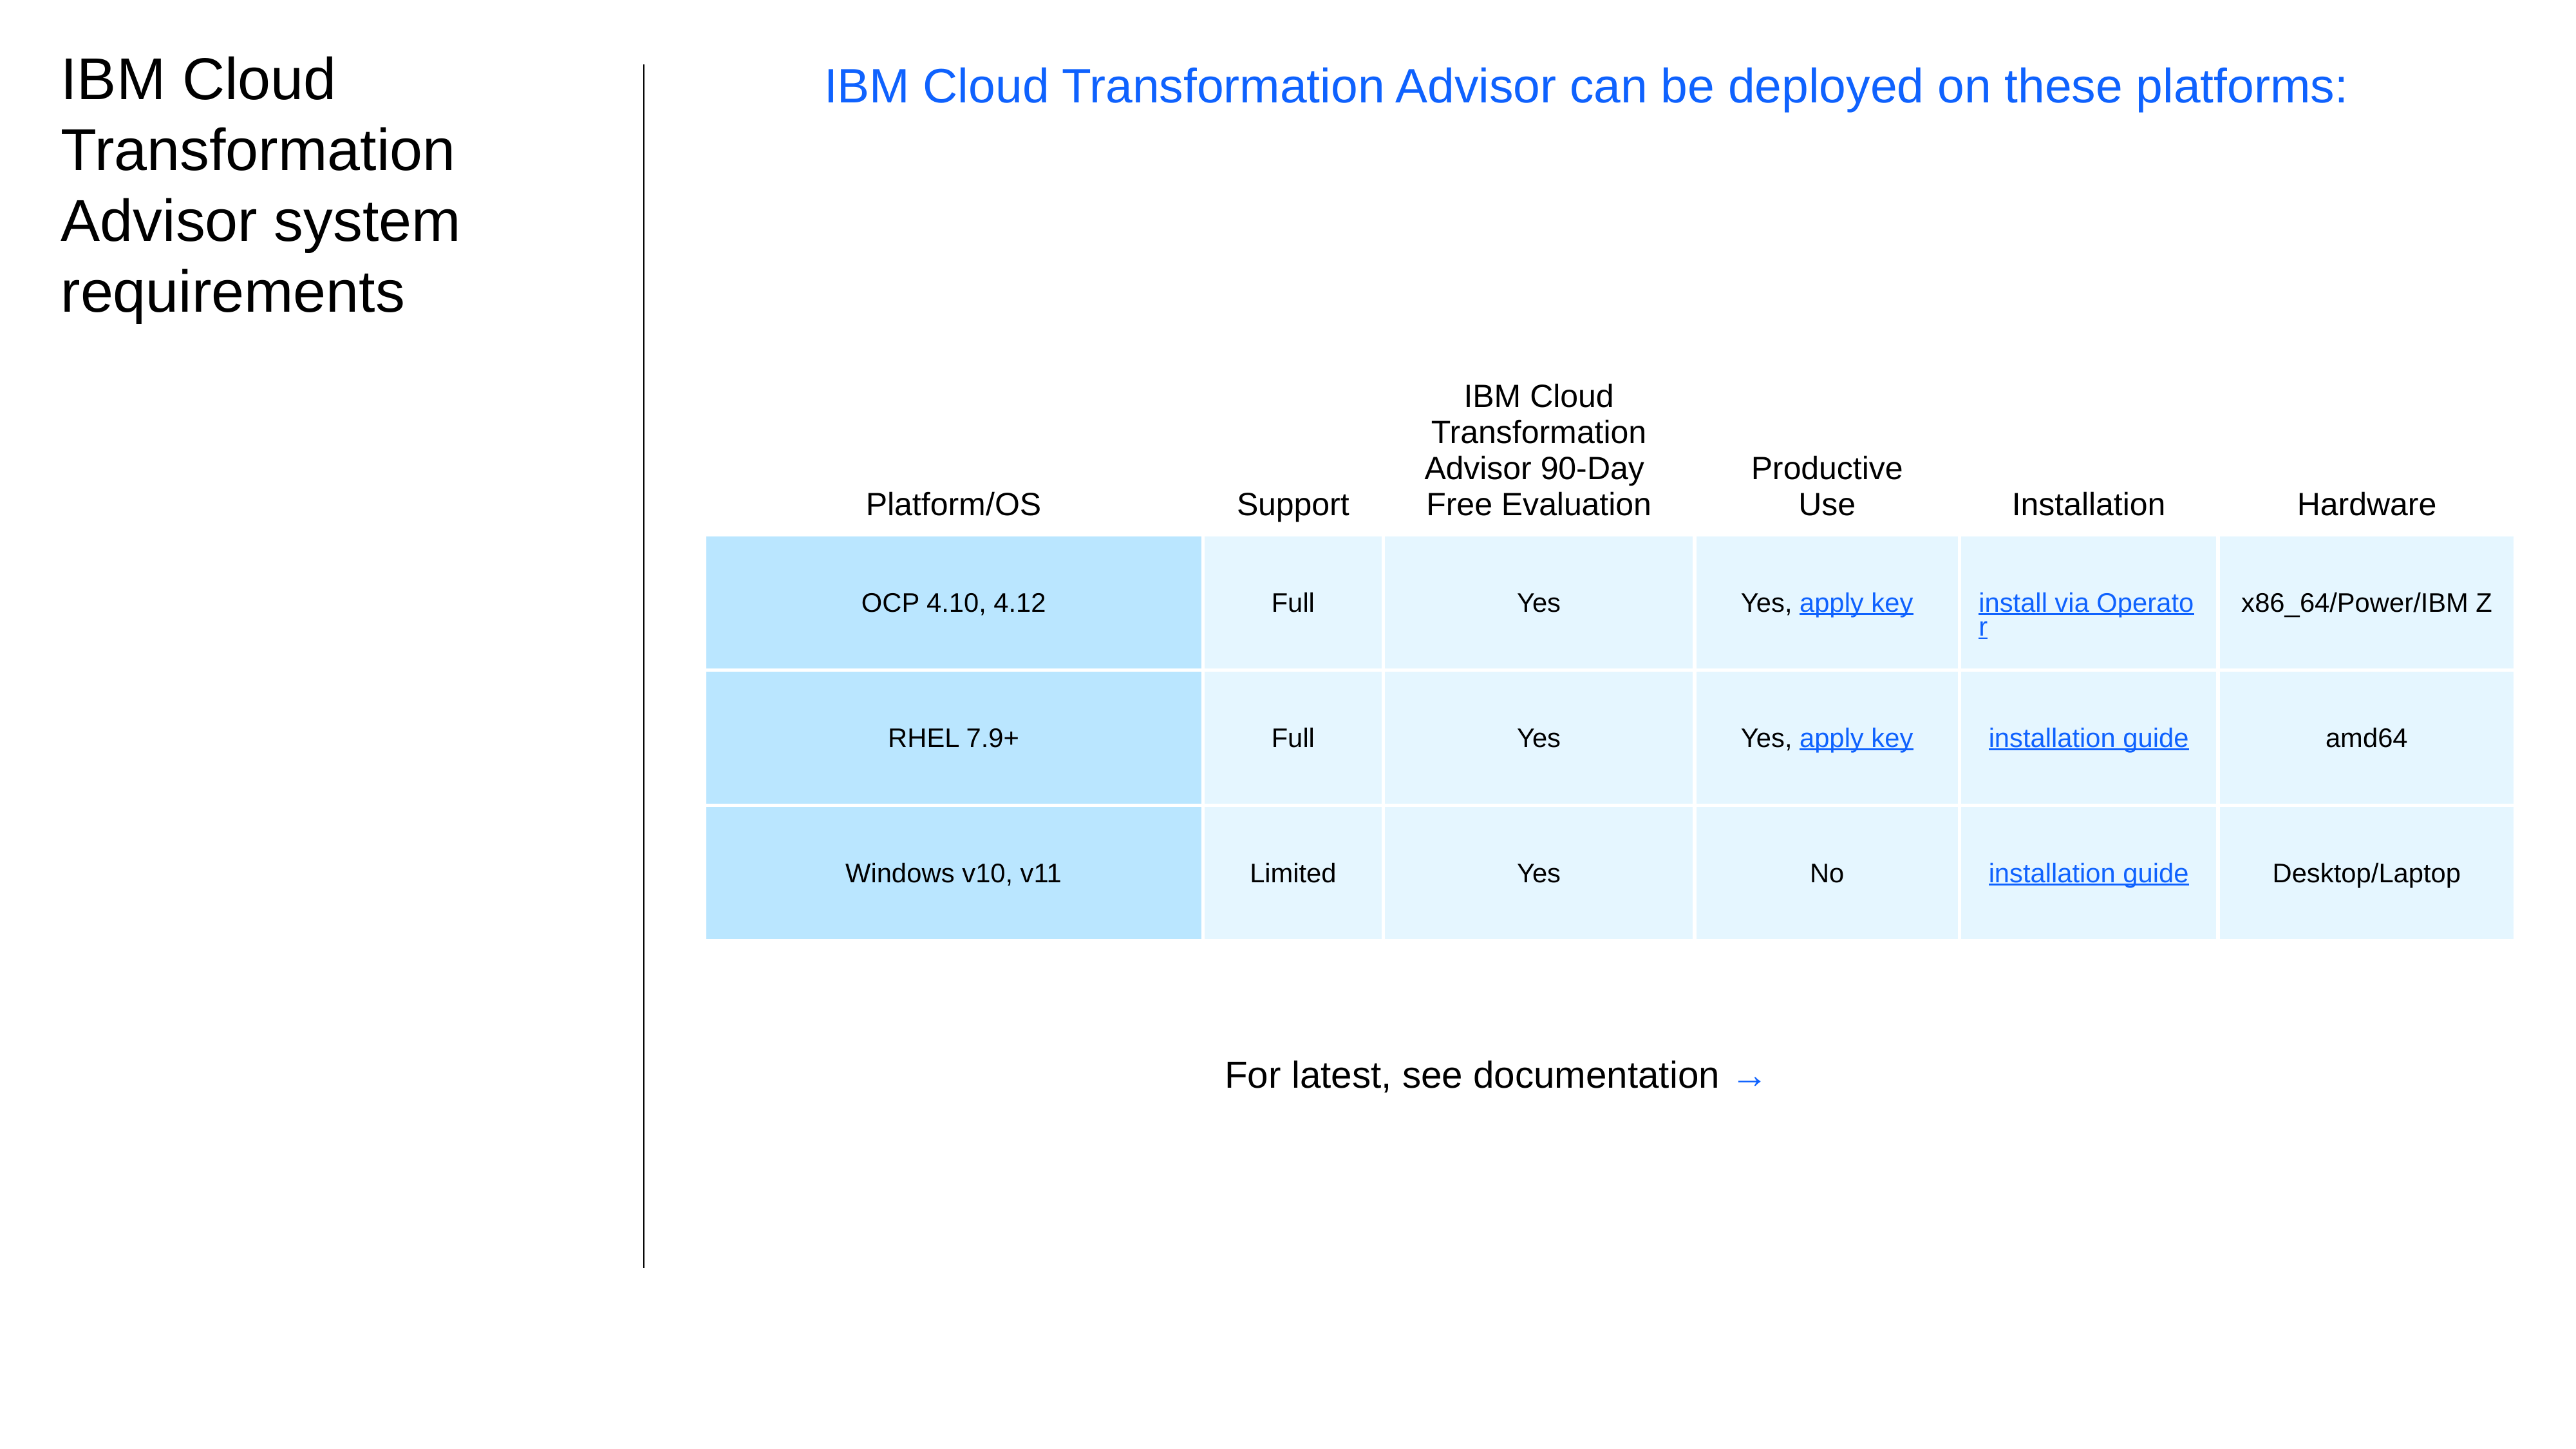

# IBM Cloud Transformation Advisor system requirements
IBM Cloud Transformation Advisor can be deployed on these platforms:

| Platform/OS | Support | IBM Cloud Transformation Advisor 90-Day Free Evaluation | Productive Use | Installation | Hardware |
| --- | --- | --- | --- | --- | --- |
| OCP 4.10, 4.12 | Full | Yes | Yes, apply key | install via Operator | x86\_64/Power/IBM Z |
| RHEL 7.9+ | Full | Yes | Yes, apply key | installation guide | amd64 |
| Windows v10, v11 | Limited | Yes | No | installation guide | Desktop/Laptop |
For latest, see documentation →